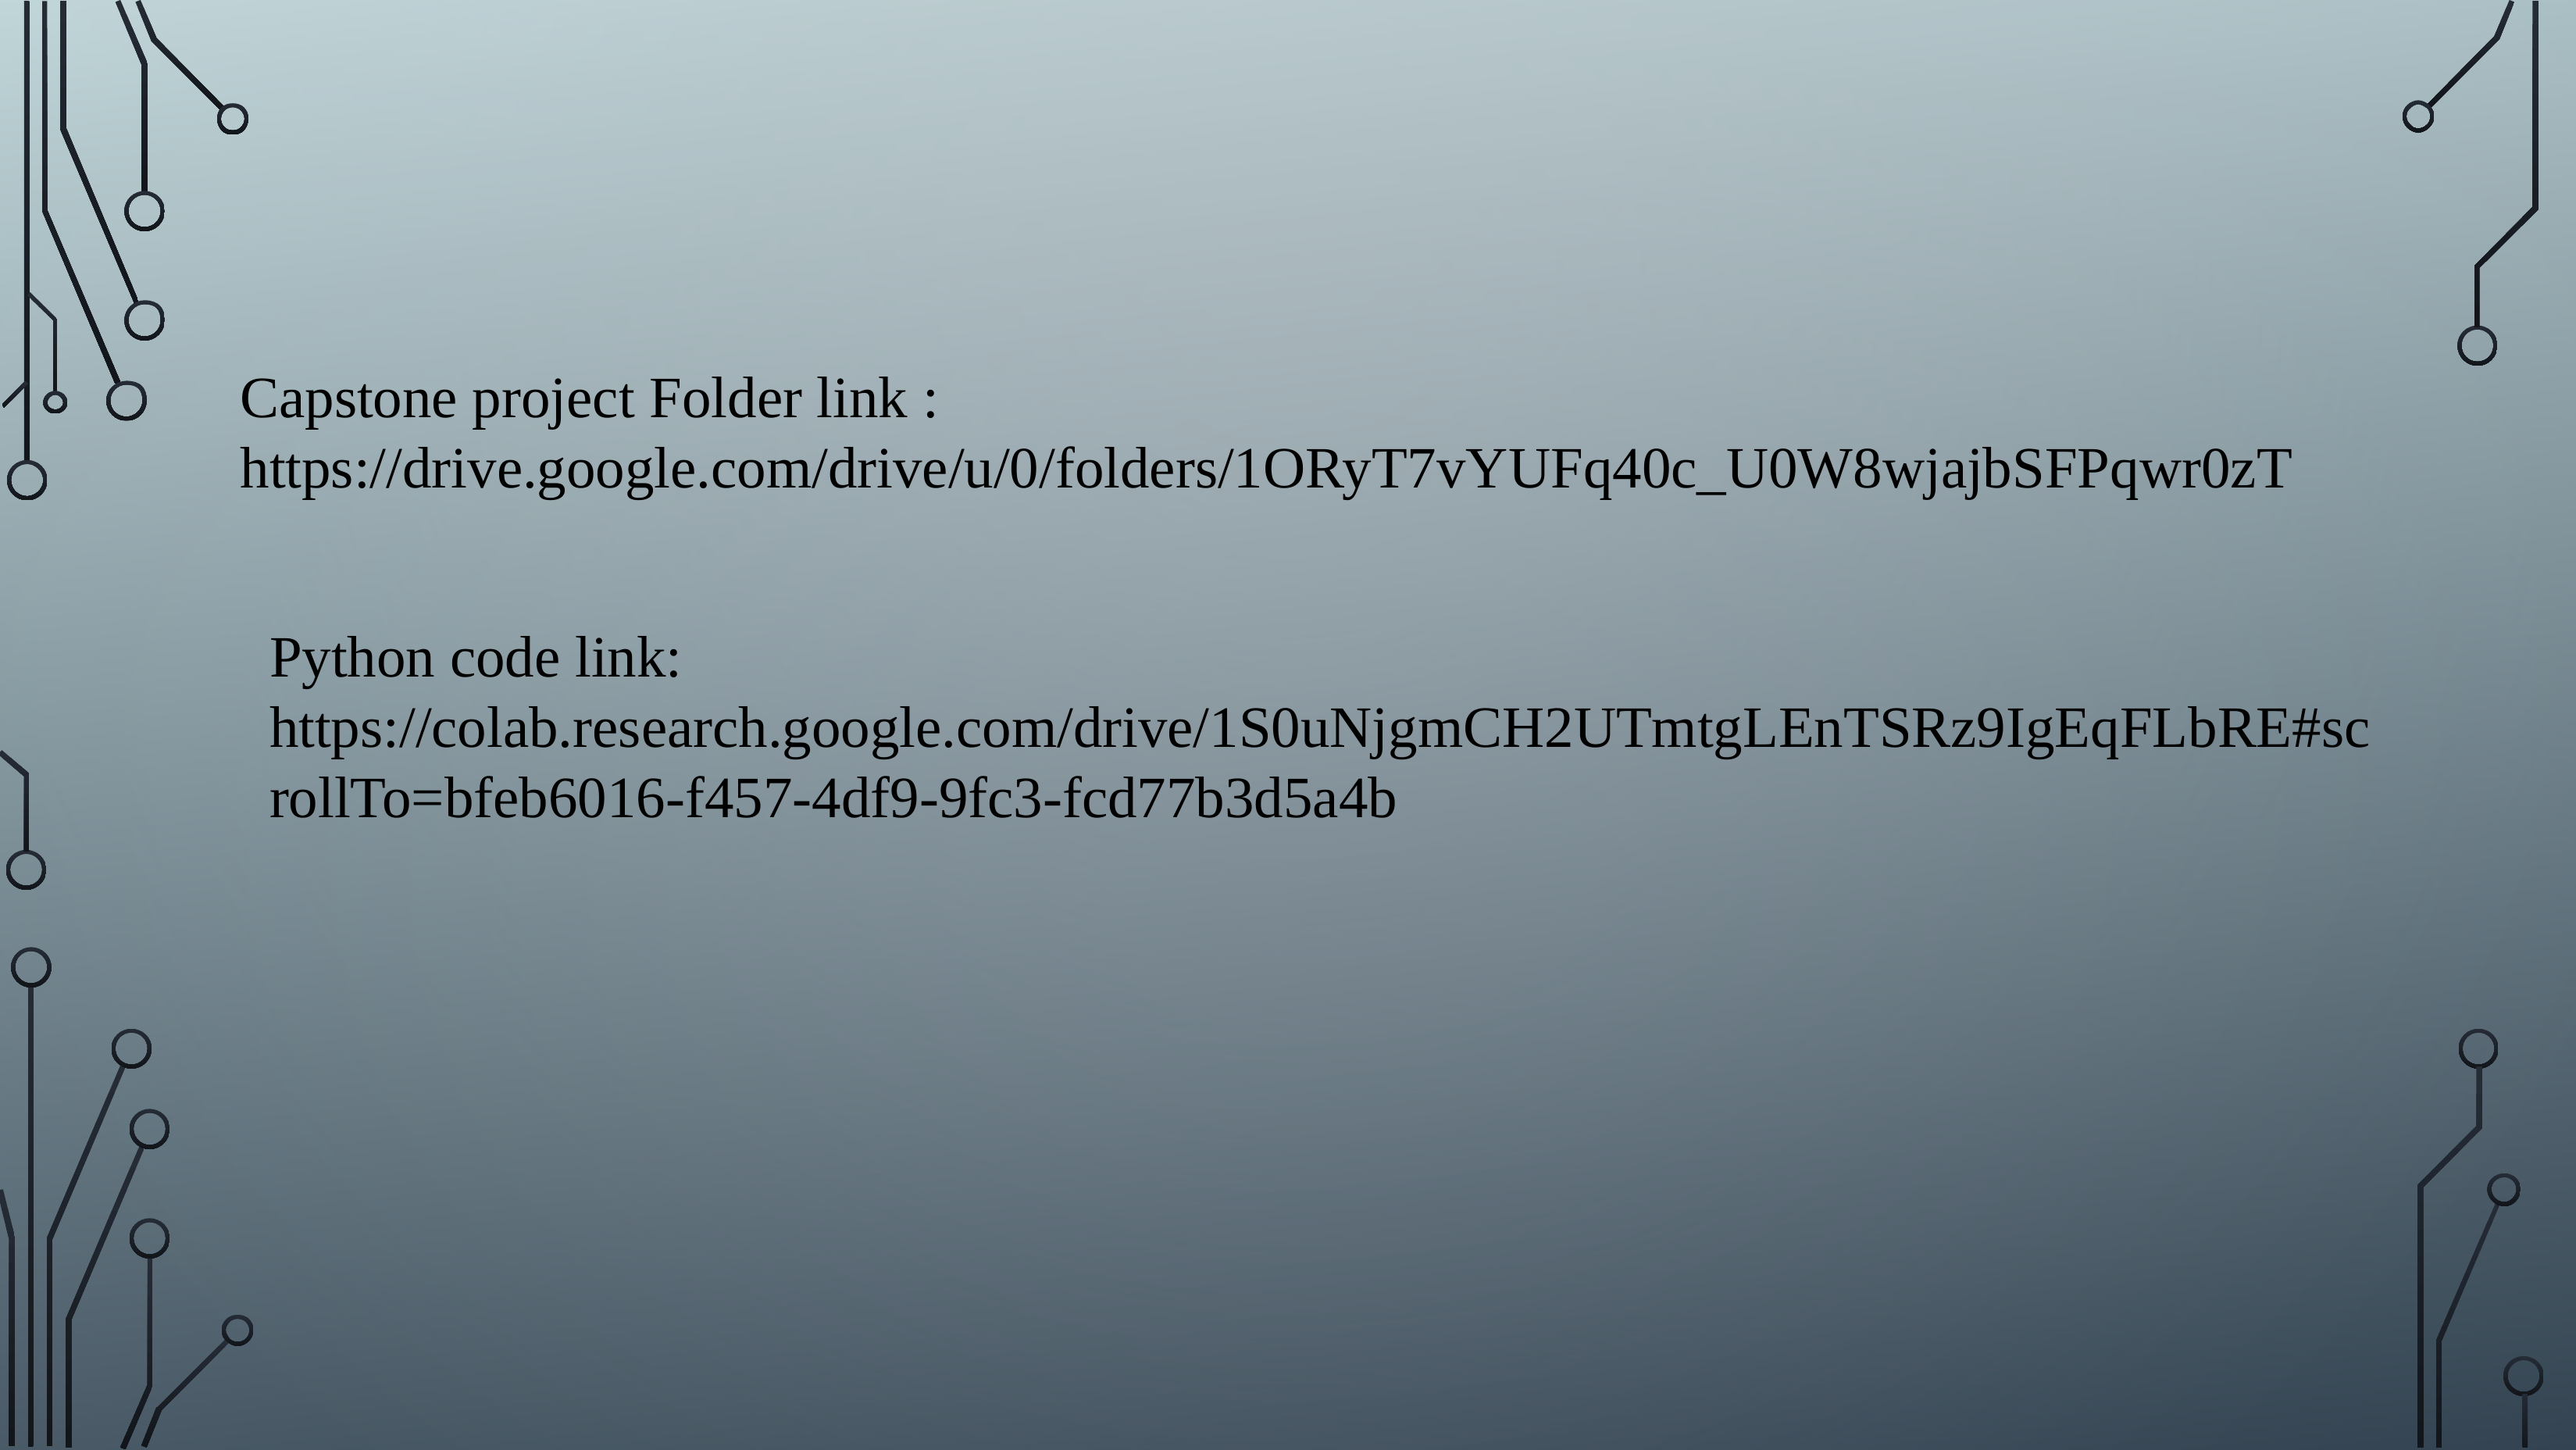

Capstone project Folder link : https://drive.google.com/drive/u/0/folders/1ORyT7vYUFq40c_U0W8wjajbSFPqwr0zT

Python code link:  https://colab.research.google.com/drive/1S0uNjgmCH2UTmtgLEnTSRz9IgEqFLbRE#scrollTo=bfeb6016-f457-4df9-9fc3-fcd77b3d5a4b